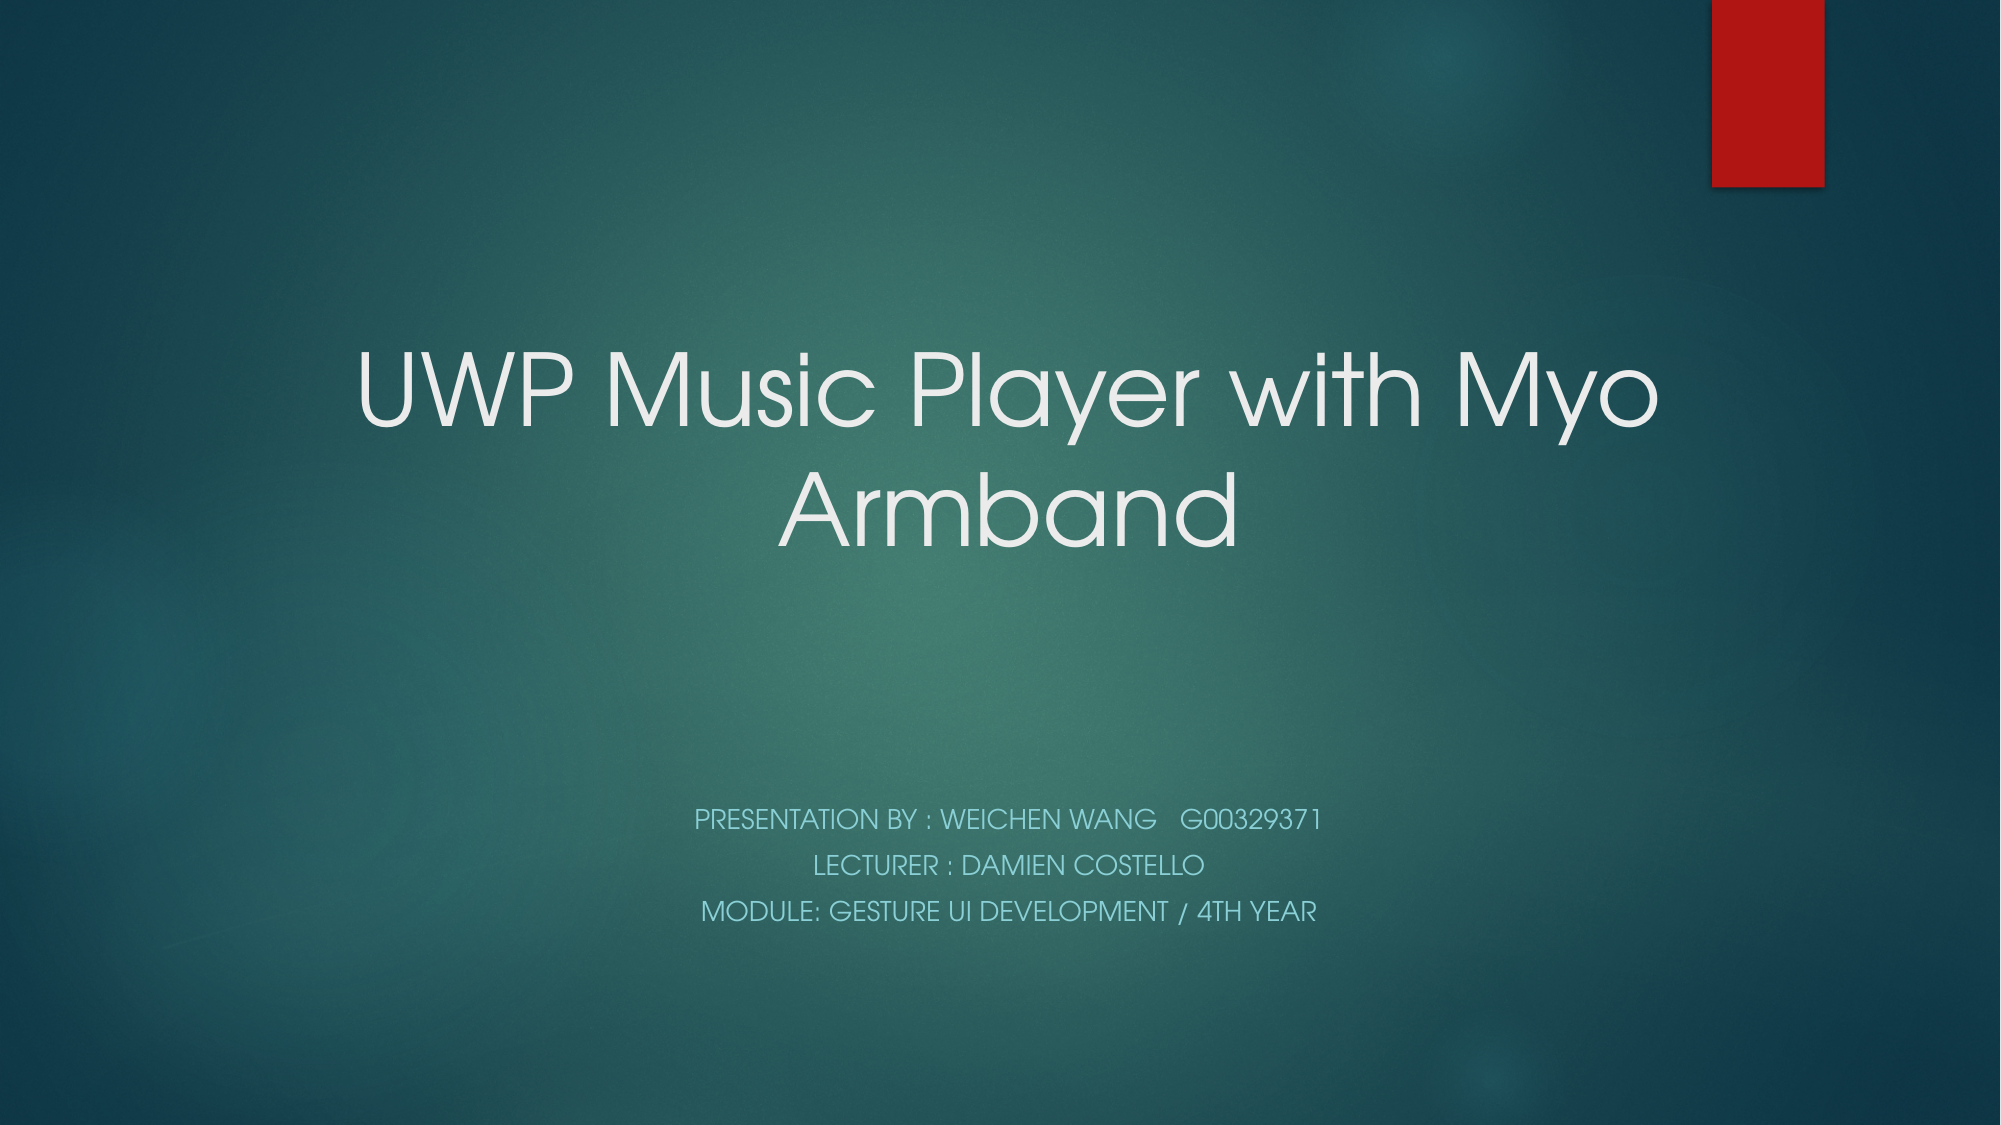

# UWP Music Player with Myo Armband
Presentation by : Weichen Wang   g00329371
Lecturer : Damien Costello
Module: Gesture UI Development / 4th Year